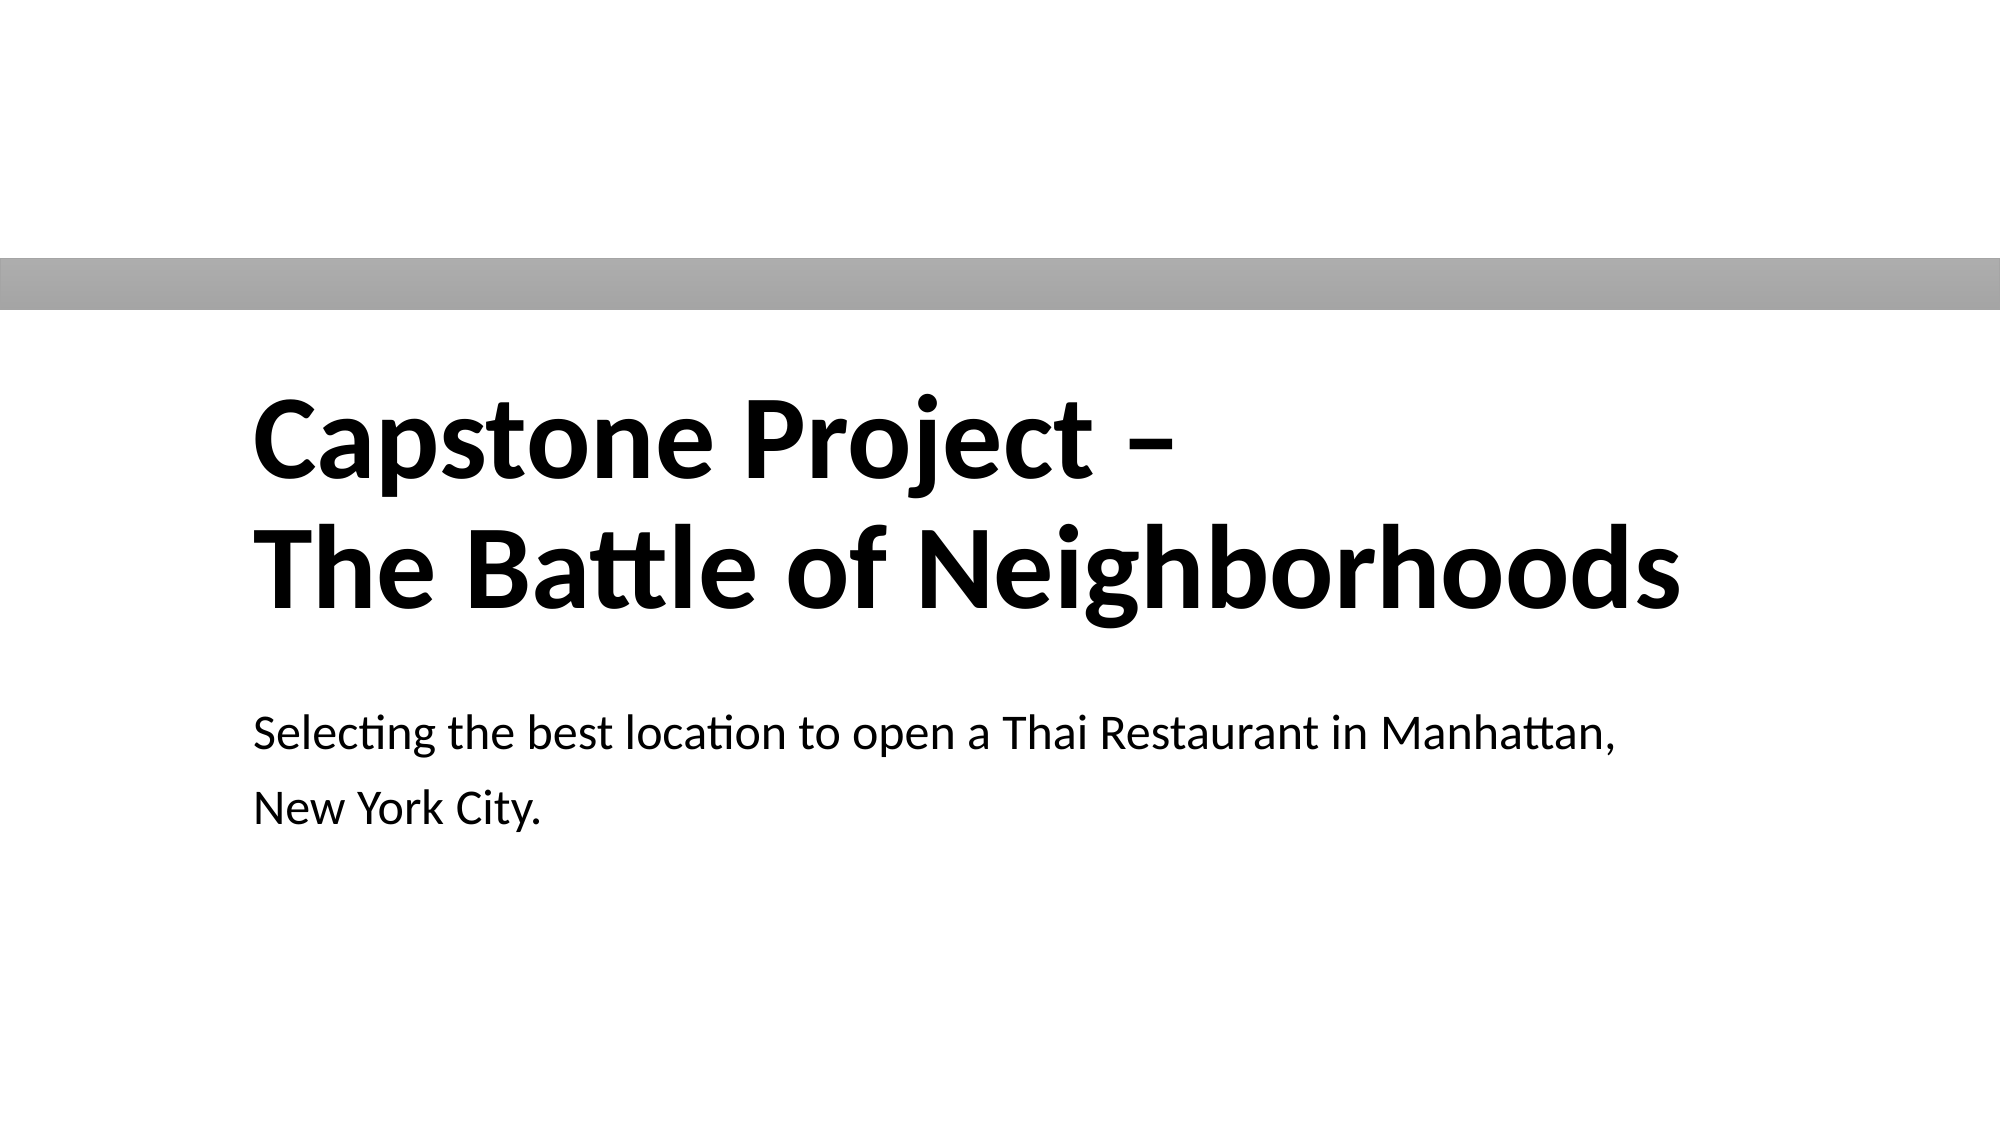

# Capstone Project – The Battle of Neighborhoods

Selecting the best location to open a Thai Restaurant in Manhattan,
New York City.